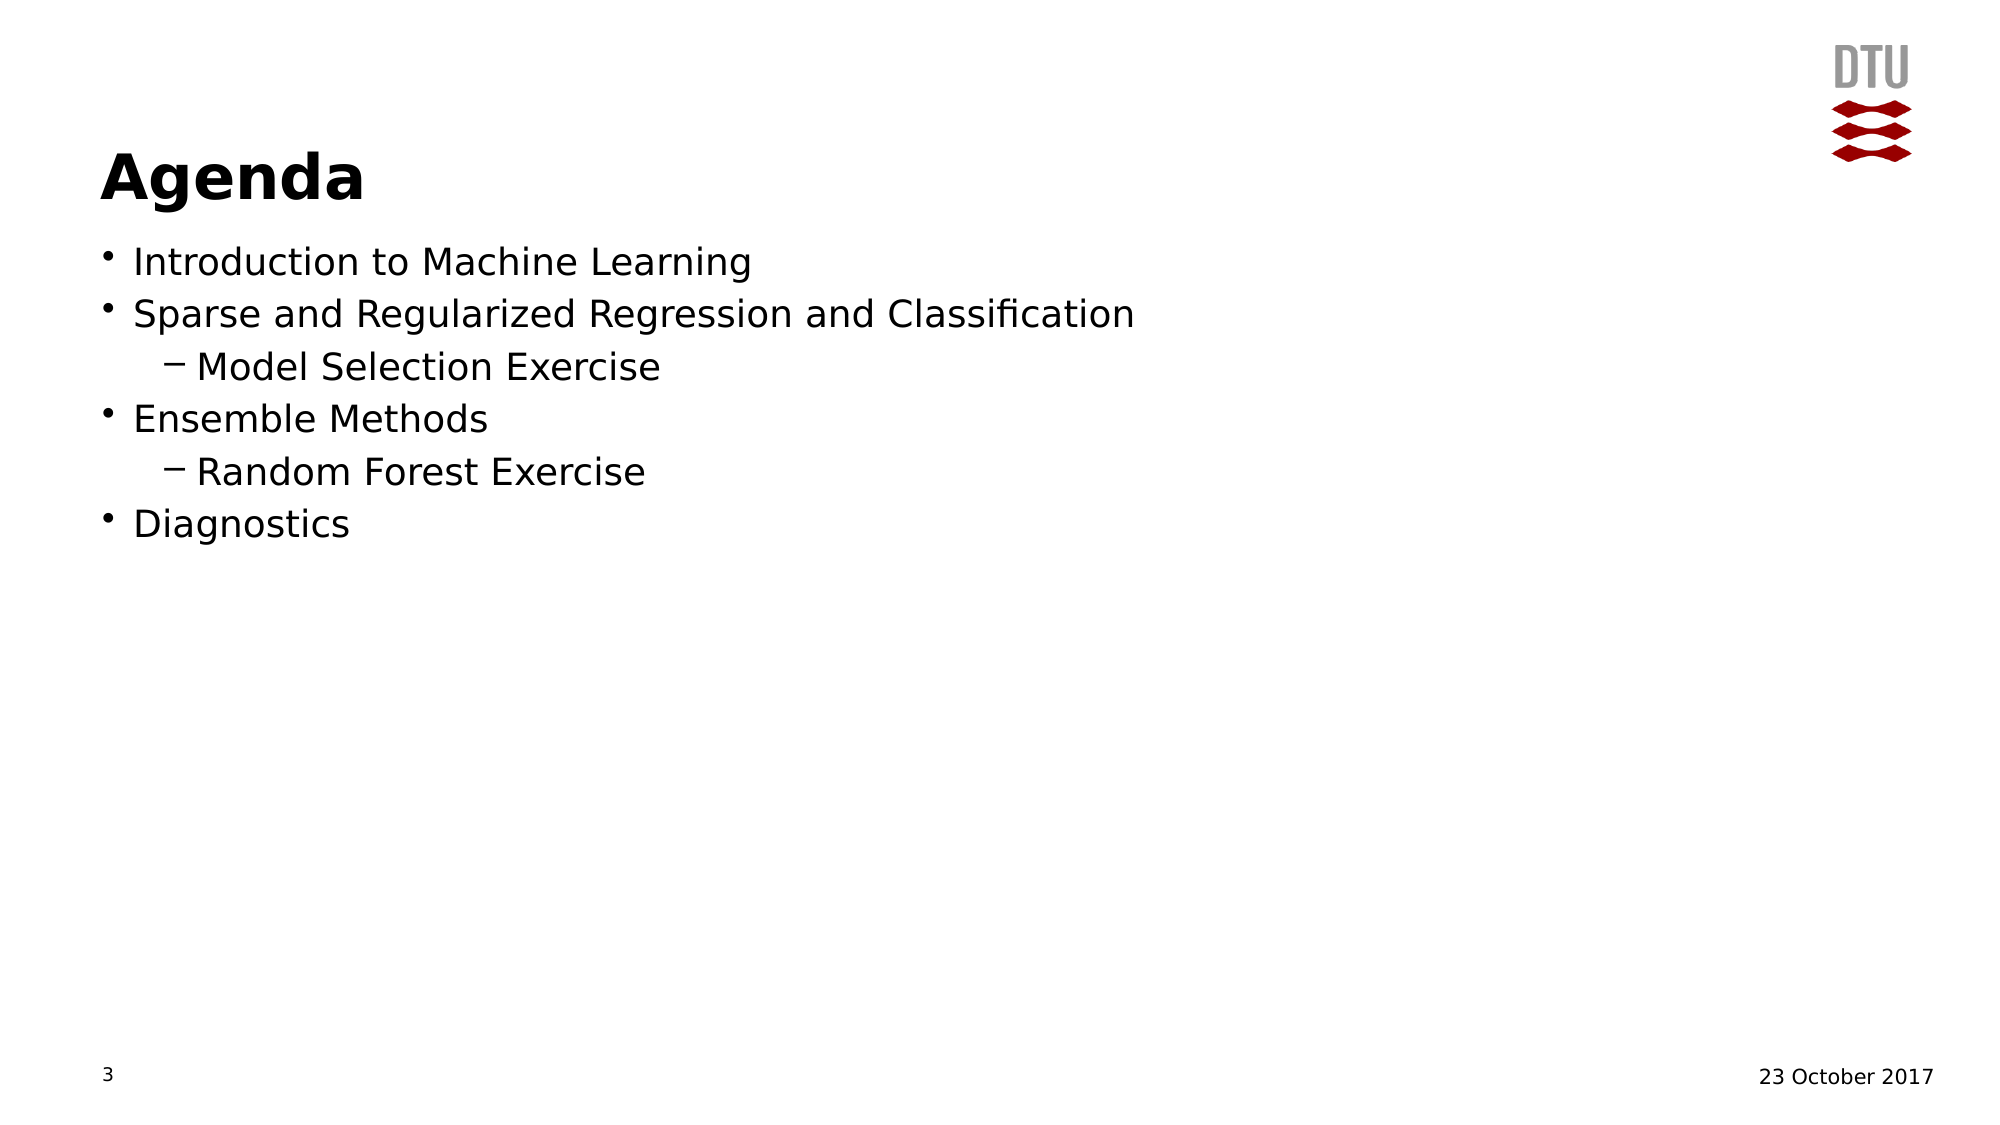

# Agenda
Introduction to Machine Learning
Sparse and Regularized Regression and Classification
Model Selection Exercise
Ensemble Methods
Random Forest Exercise
Diagnostics
3